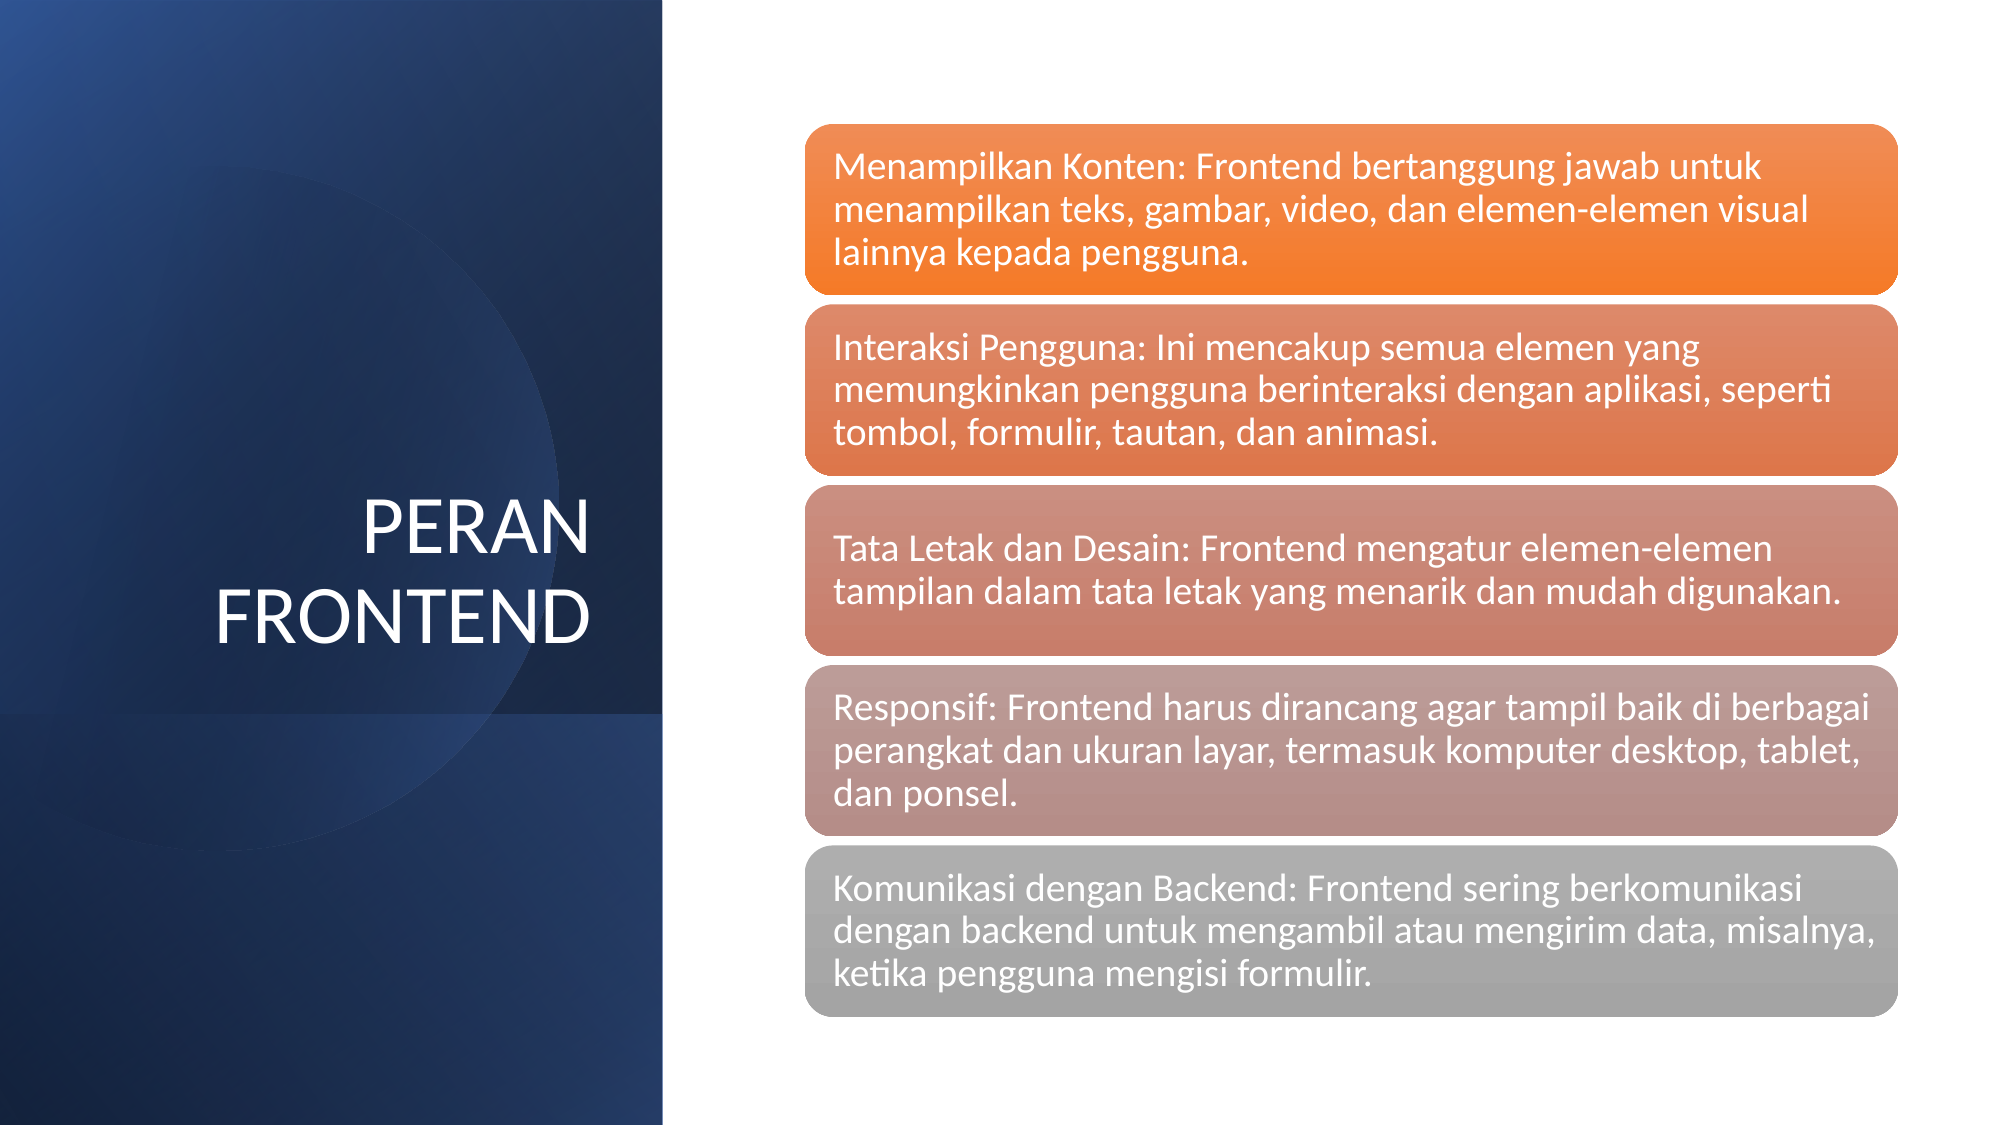

Menampilkan Konten: Frontend bertanggung jawab untuk menampilkan teks, gambar, video, dan elemen-elemen visual lainnya kepada pengguna.
Interaksi Pengguna: Ini mencakup semua elemen yang memungkinkan pengguna berinteraksi dengan aplikasi, seperti tombol, formulir, tautan, dan animasi.
Tata Letak dan Desain: Frontend mengatur elemen-elemen tampilan dalam tata letak yang menarik dan mudah digunakan.
Responsif: Frontend harus dirancang agar tampil baik di berbagai perangkat dan ukuran layar, termasuk komputer desktop, tablet, dan ponsel.
Komunikasi dengan Backend: Frontend sering berkomunikasi dengan backend untuk mengambil atau mengirim data, misalnya, ketika pengguna mengisi formulir.

# PERAN FRONTEND